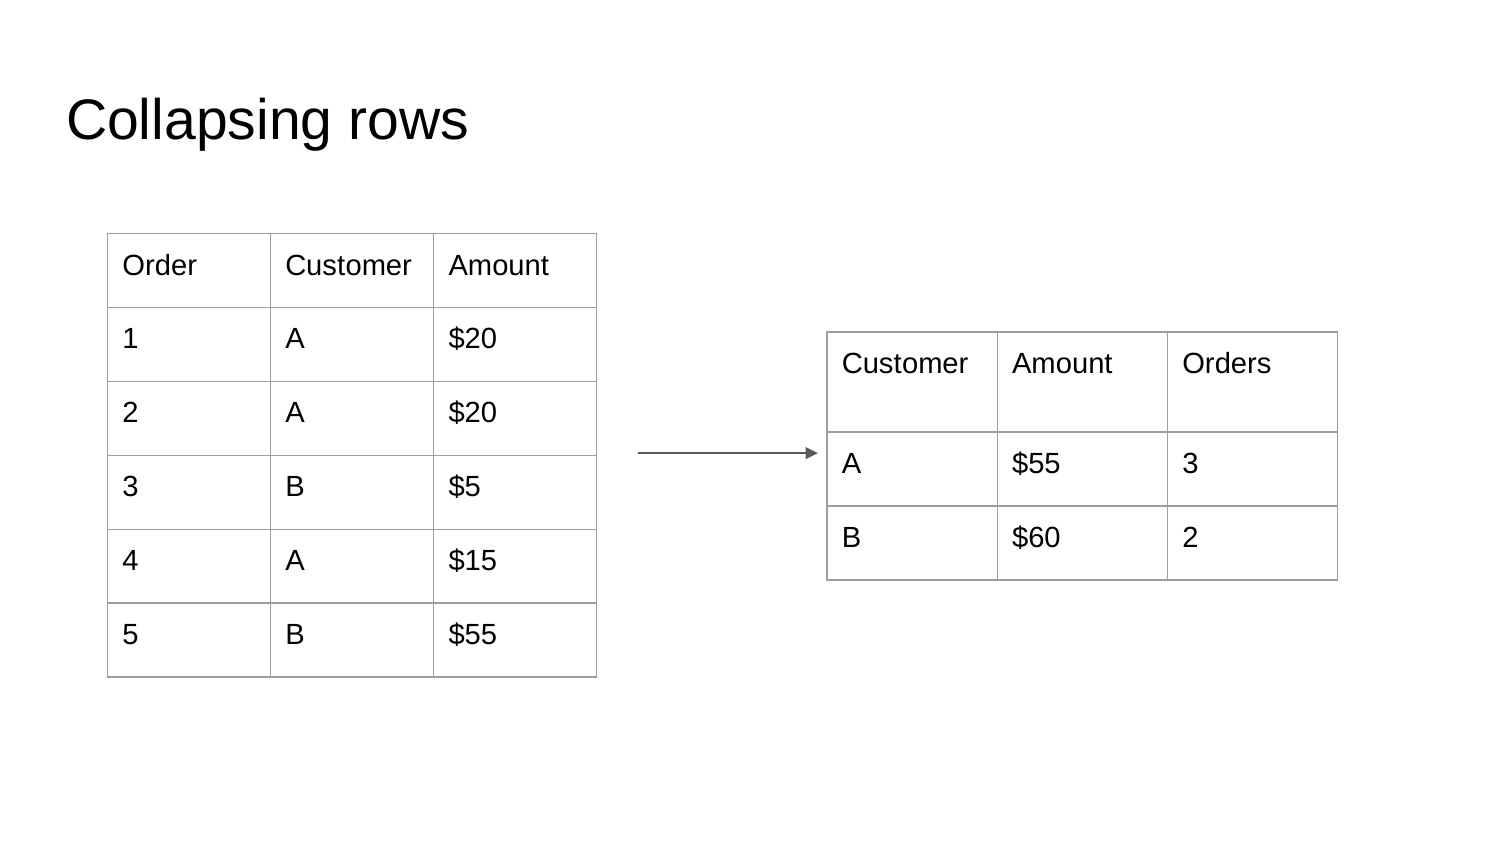

# Collapsing rows
| Order | Customer | Amount |
| --- | --- | --- |
| 1 | A | $20 |
| 2 | A | $20 |
| 3 | B | $5 |
| 4 | A | $15 |
| 5 | B | $55 |
| Customer | Amount | Orders |
| --- | --- | --- |
| A | $55 | 3 |
| B | $60 | 2 |